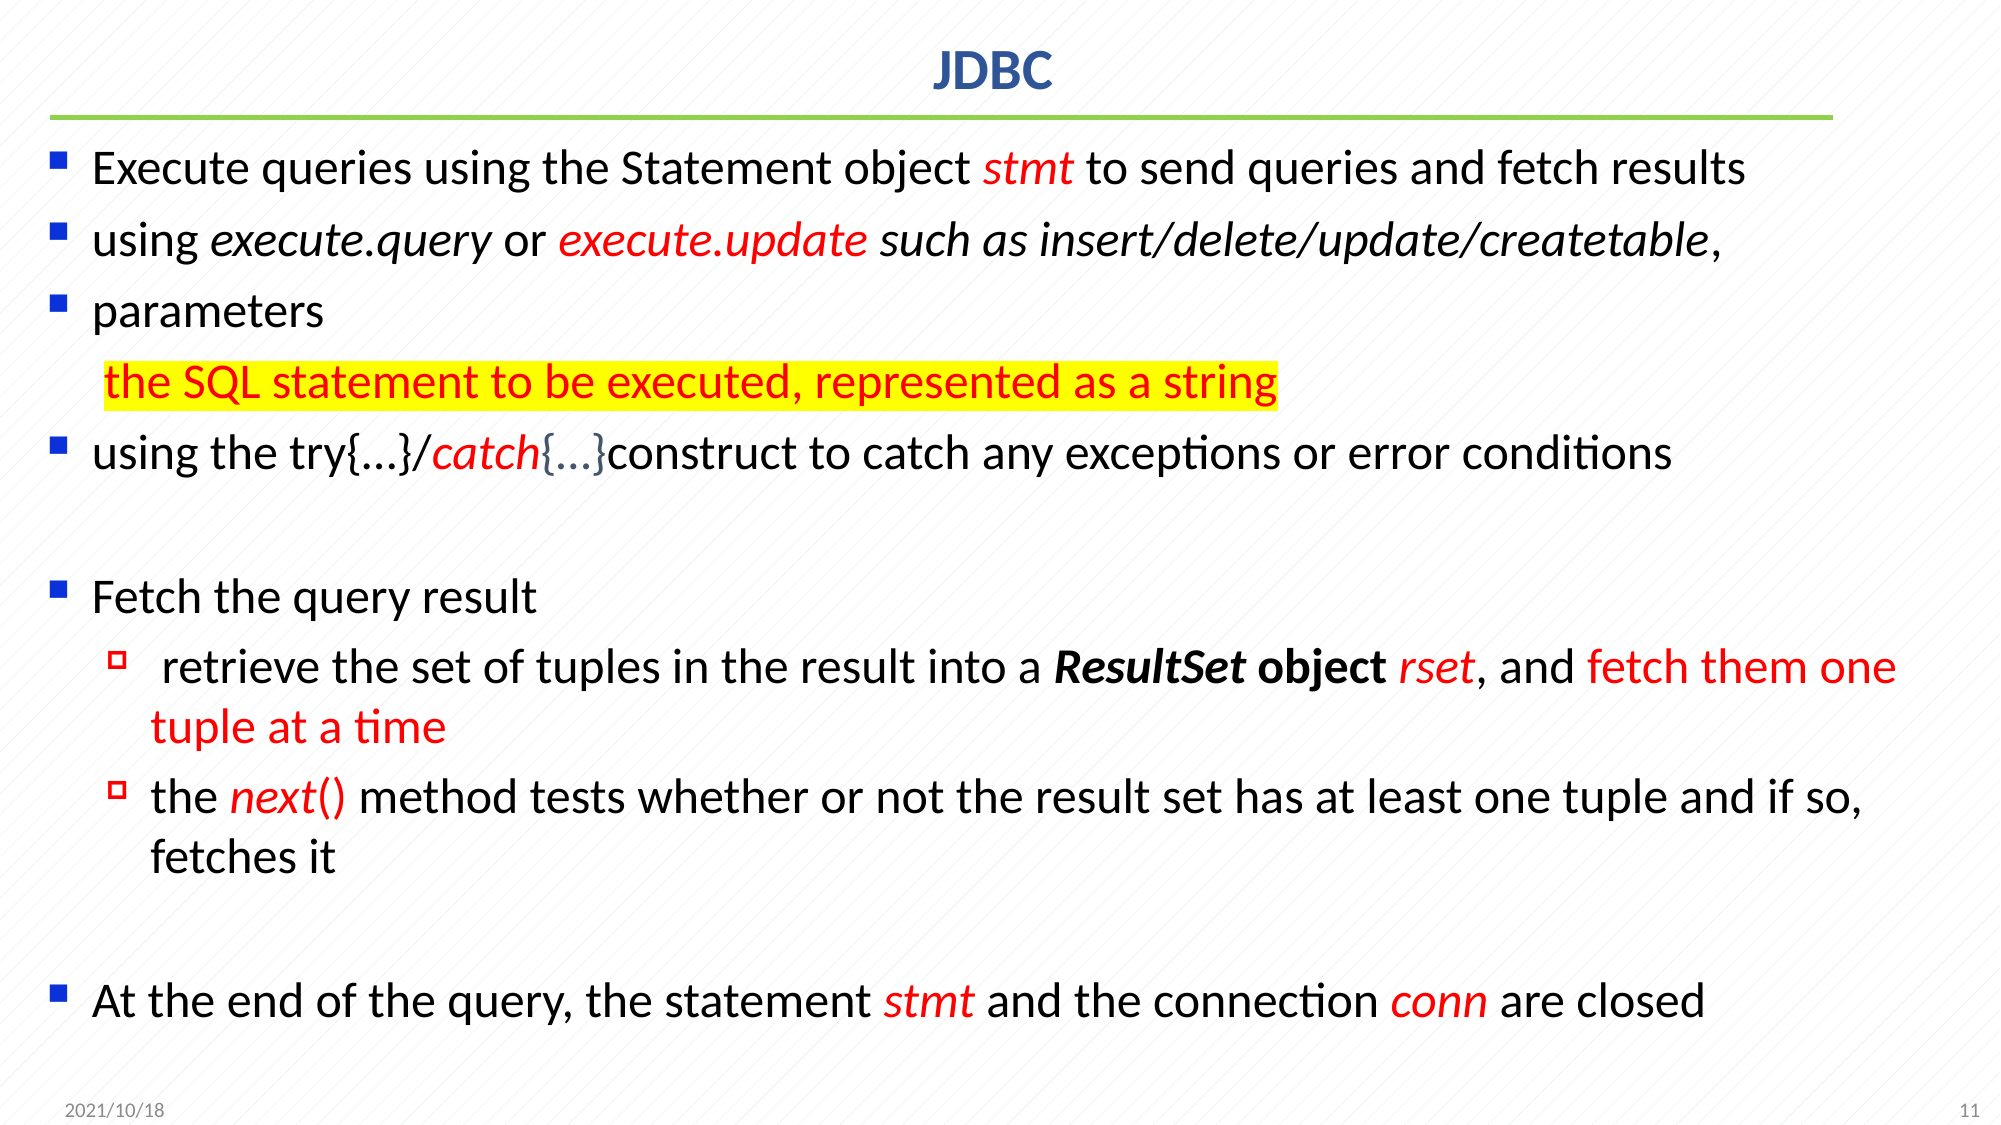

# JDBC
Execute queries using the Statement object stmt to send queries and fetch results
using execute.query or execute.update such as insert/delete/update/createtable,
parameters
     the SQL statement to be executed, represented as a string
using the try{…}/catch{…}construct to catch any exceptions or error conditions

Fetch the query result
 retrieve the set of tuples in the result into a ResultSet object rset, and fetch them one tuple at a time
the next() method tests whether or not the result set has at least one tuple and if so, fetches it

At the end of the query, the statement stmt and the connection conn are closed

11
2021/10/18